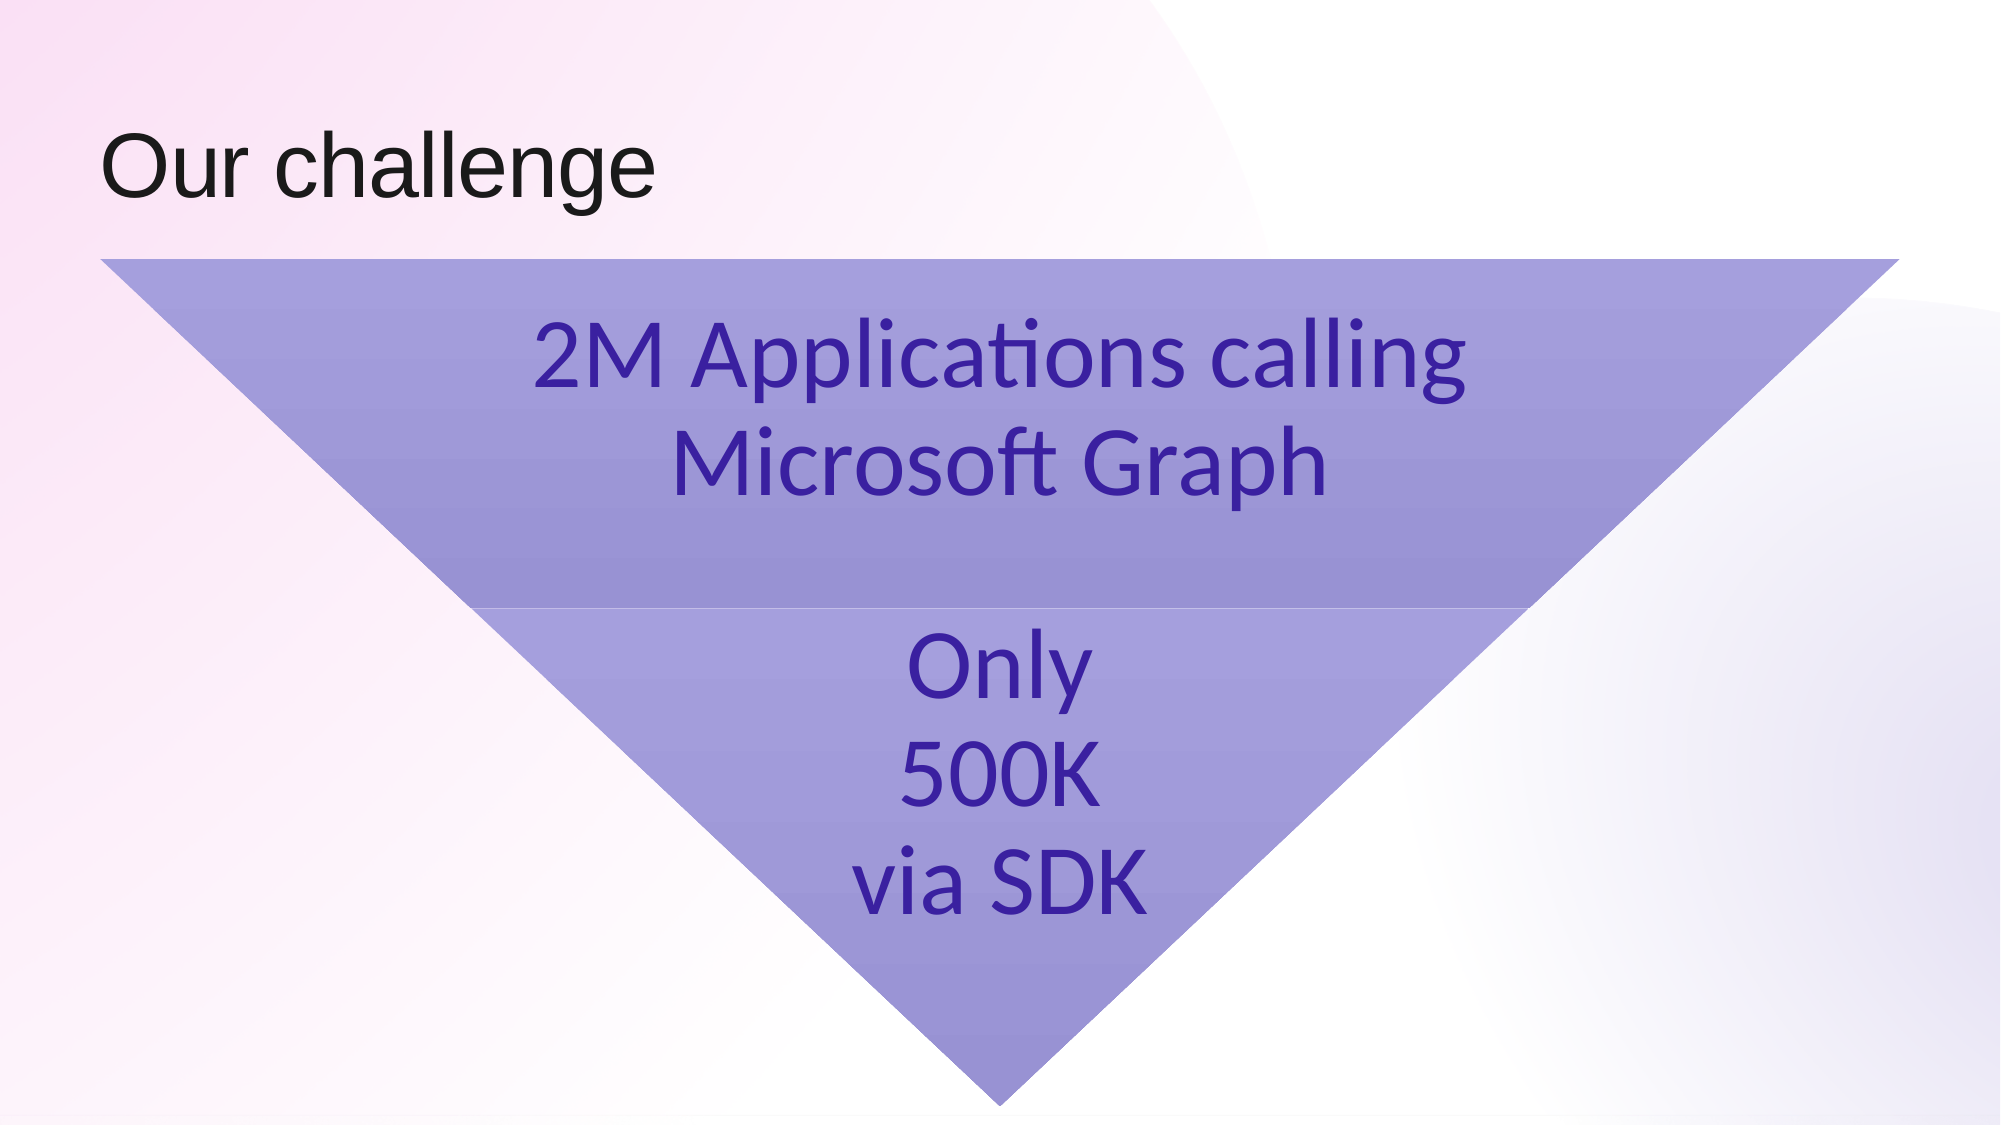

# Our challenge
2M Applications calling Microsoft Graph
Only 500K
via SDK